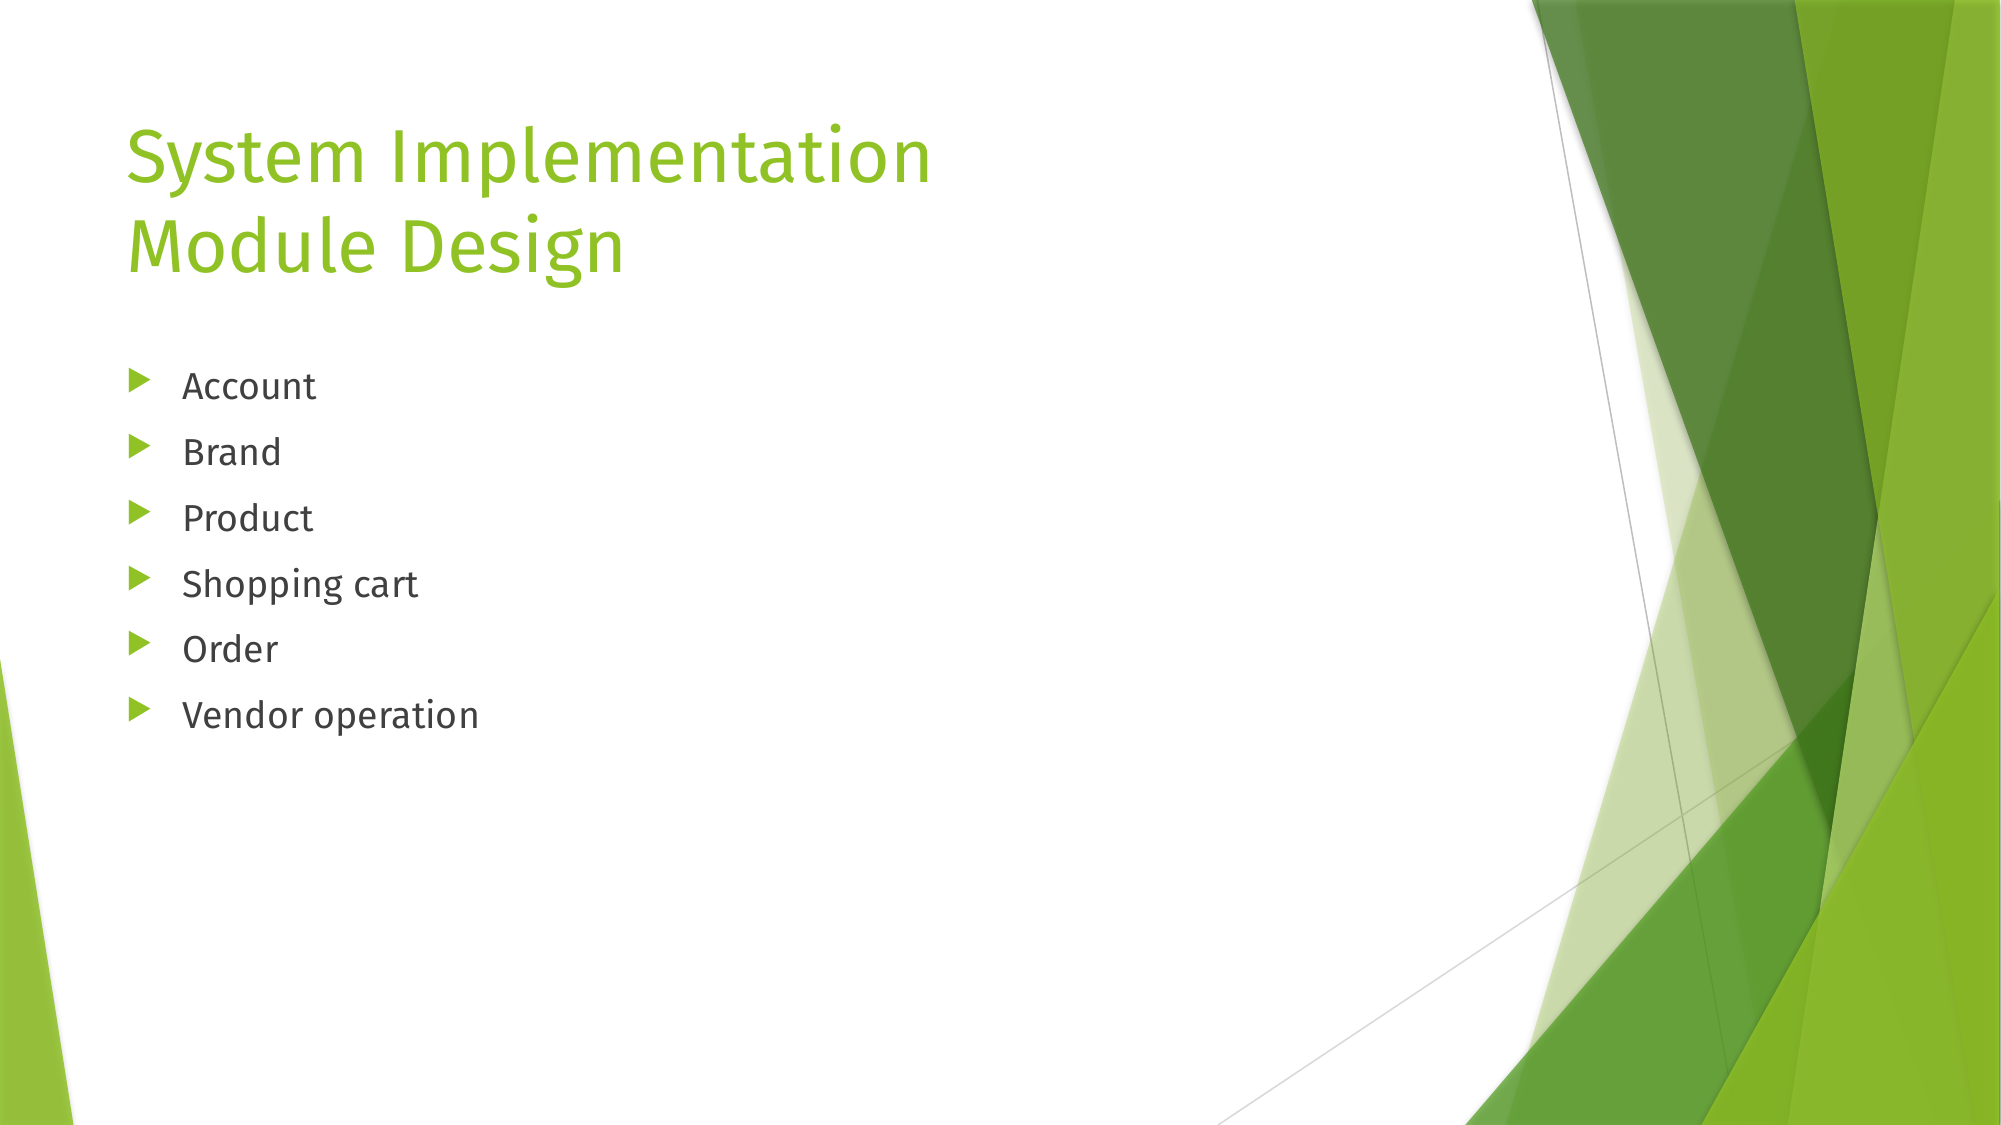

# System Implementation Module Design
Account
Brand
Product
Shopping cart
Order
Vendor operation